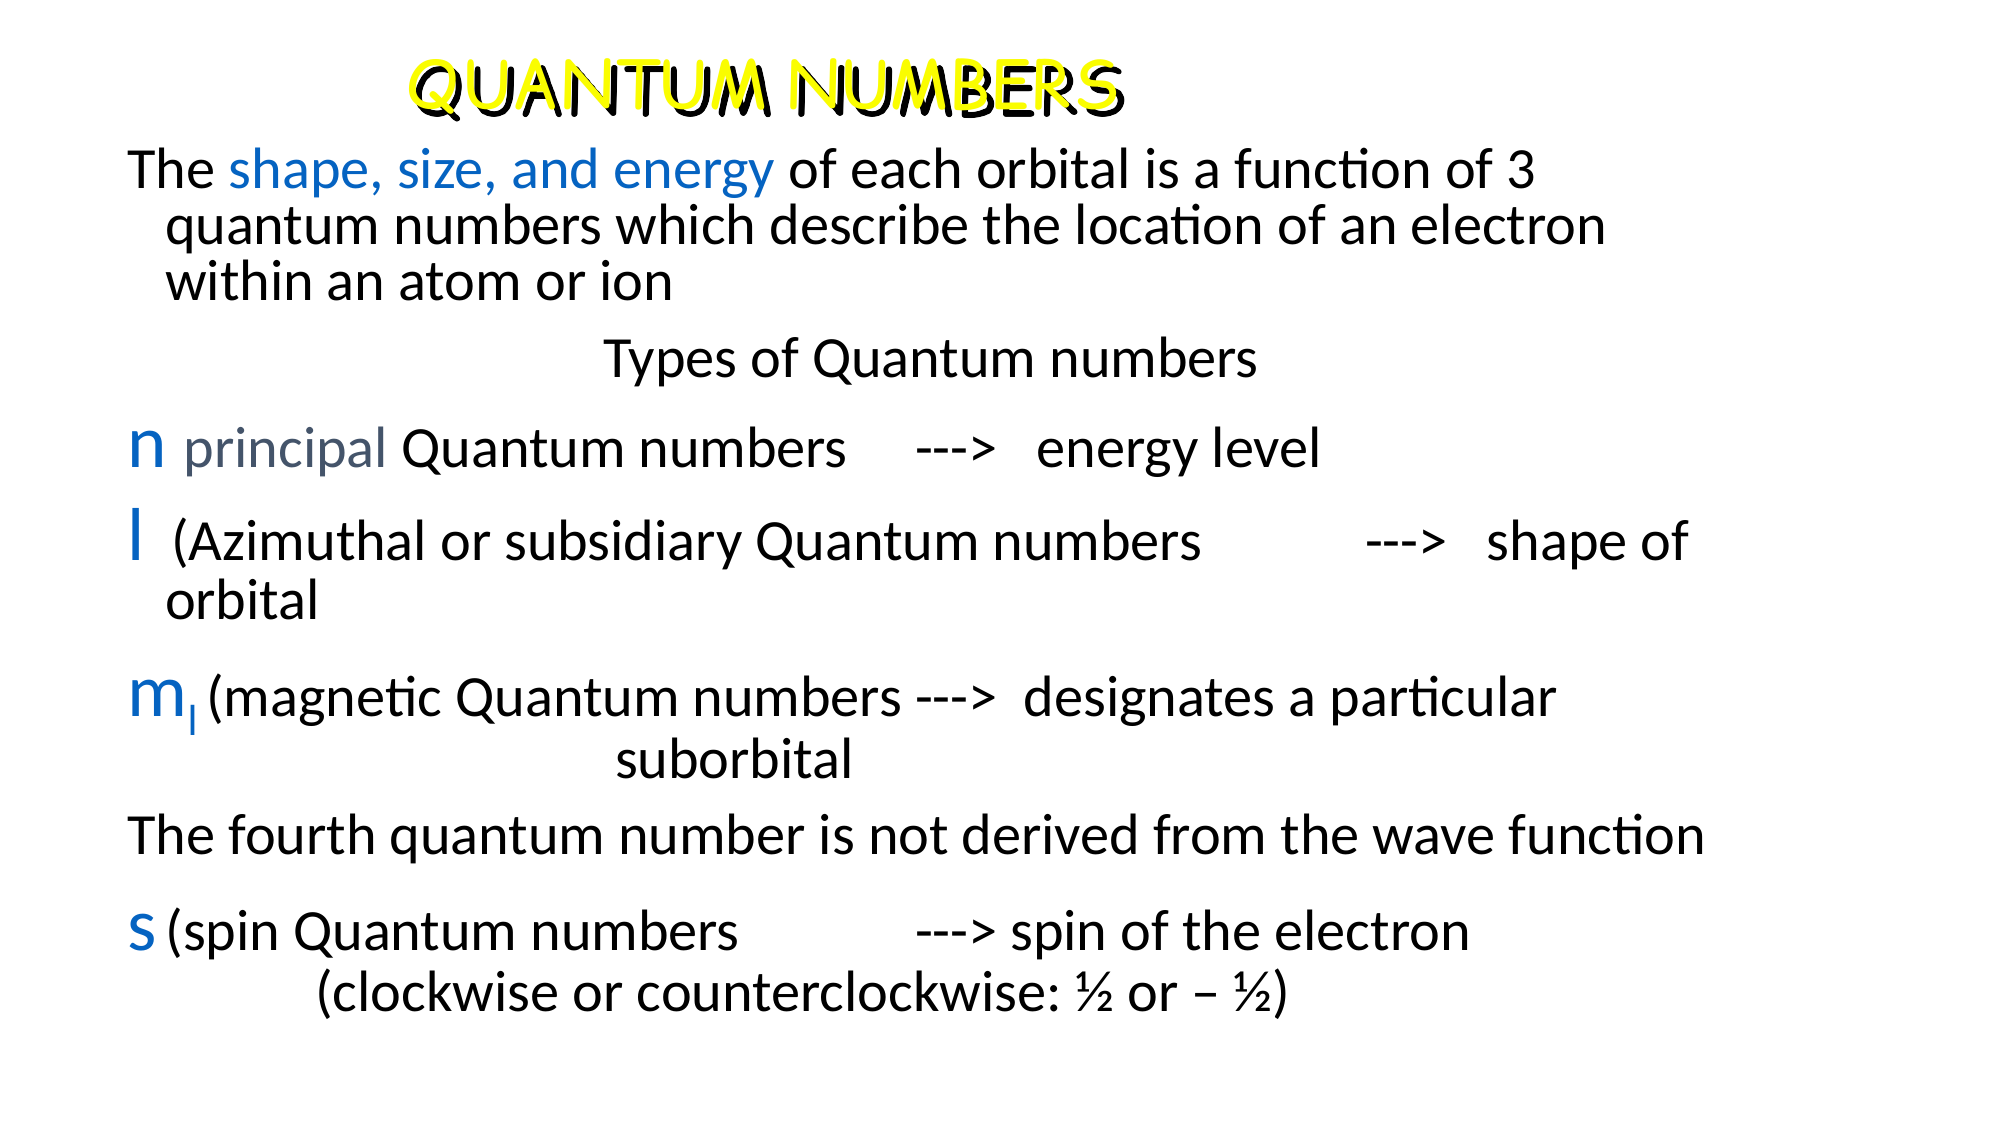

# QUANTUM NUMBERS
The shape, size, and energy of each orbital is a function of 3 quantum numbers which describe the location of an electron within an atom or ion
Types of Quantum numbers
n principal Quantum numbers 	--->   energy level
l  (Azimuthal or subsidiary Quantum numbers 	--->   shape of orbital
ml (magnetic Quantum numbers --->  designates a particular 				suborbital
The fourth quantum number is not derived from the wave function
s (spin Quantum numbers 		---> spin of the electron 			(clockwise or counterclockwise: ½ or – ½)